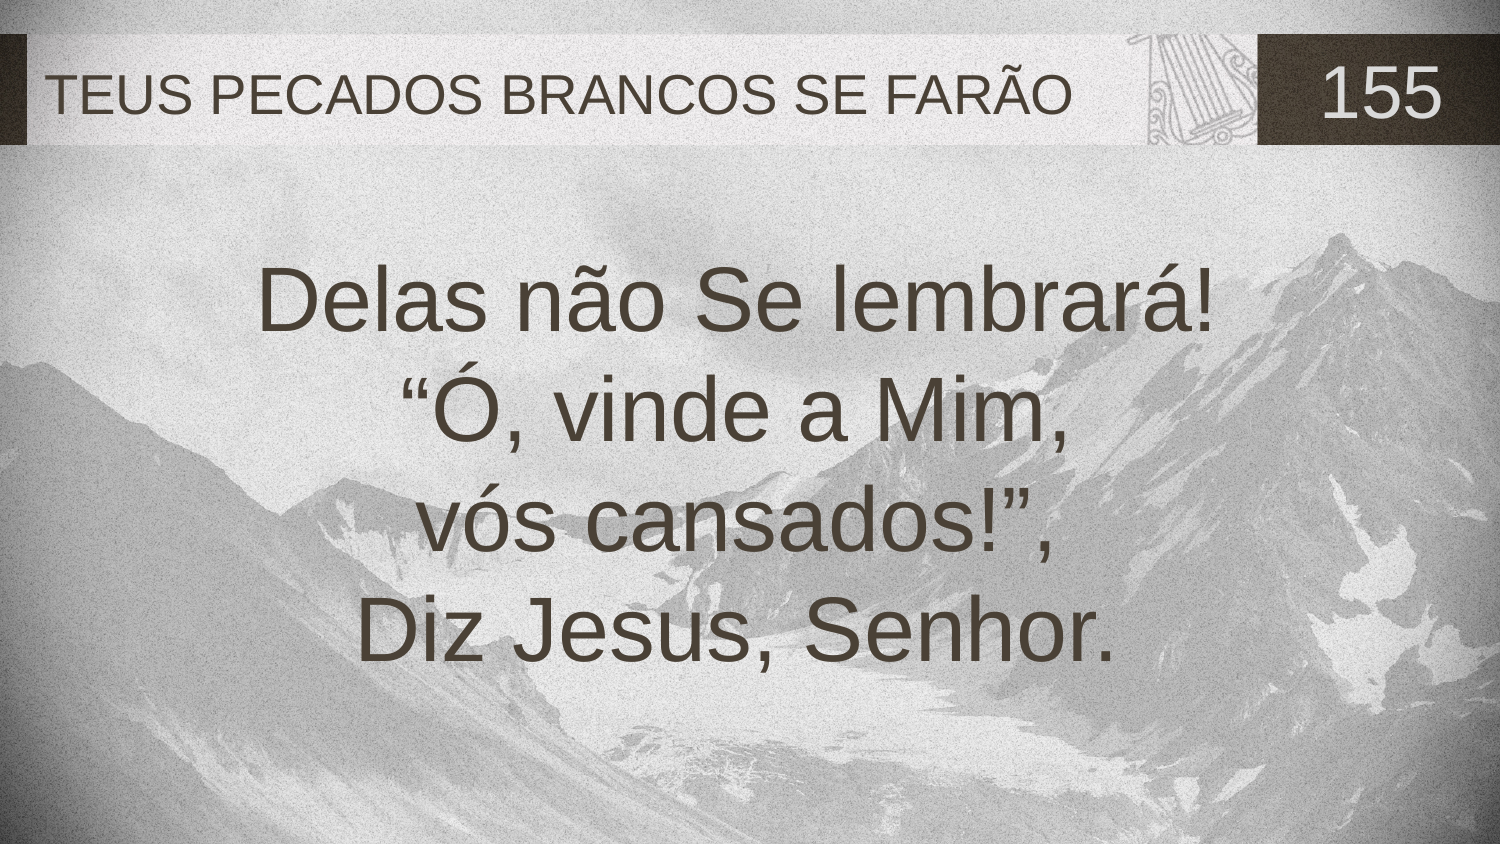

# TEUS PECADOS BRANCOS SE FARÃO
155
Delas não Se lembrará!
“Ó, vinde a Mim,
vós cansados!”,
Diz Jesus, Senhor.